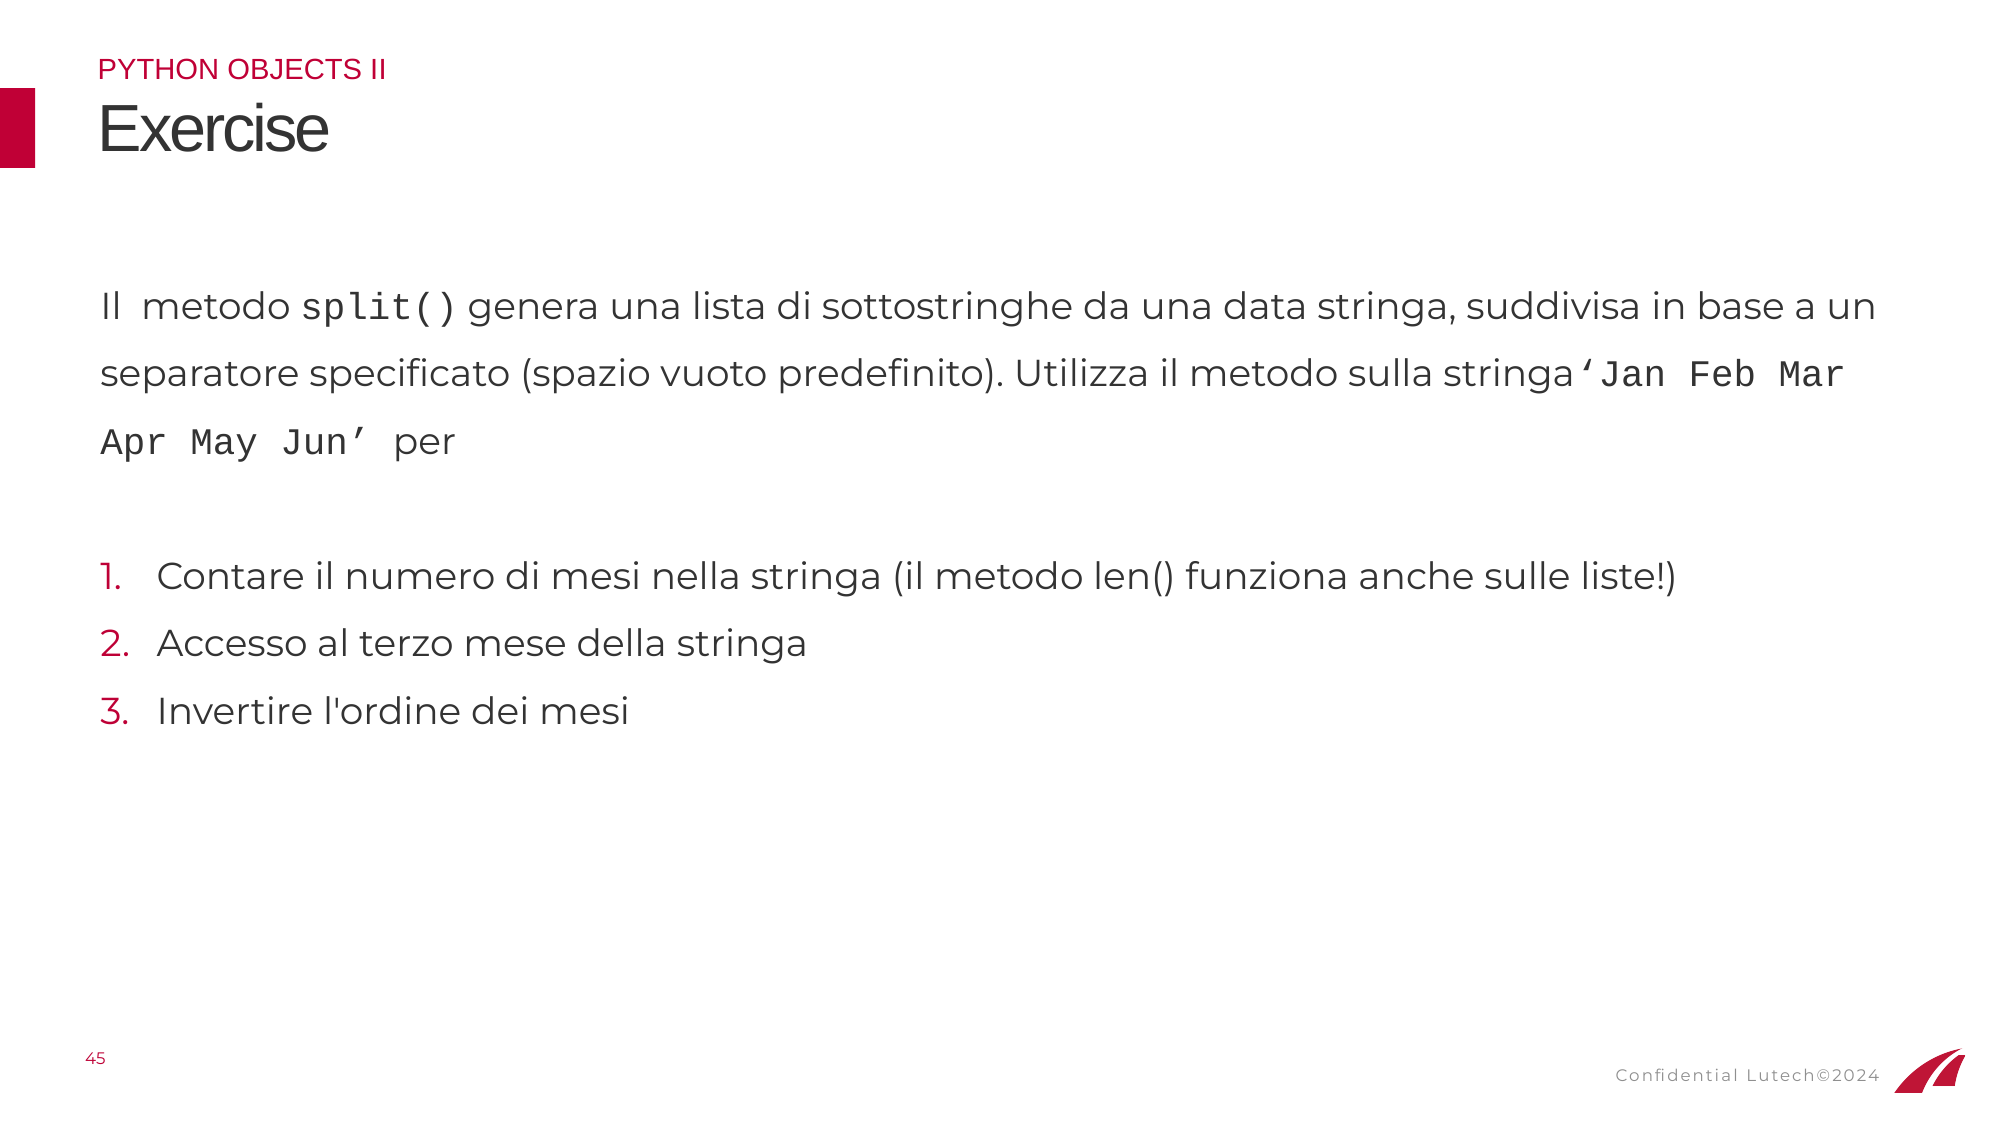

PYTHON OBJECTS II
# Exercise

Il  metodo split() genera una lista di sottostringhe da una data stringa, suddivisa in base a un separatore specificato (spazio vuoto predefinito). Utilizza il metodo sulla stringa‘Jan Feb Mar Apr May Jun’ per

Contare il numero di mesi nella stringa (il metodo len() funziona anche sulle liste!)
Accesso al terzo mese della stringa
Invertire l'ordine dei mesi